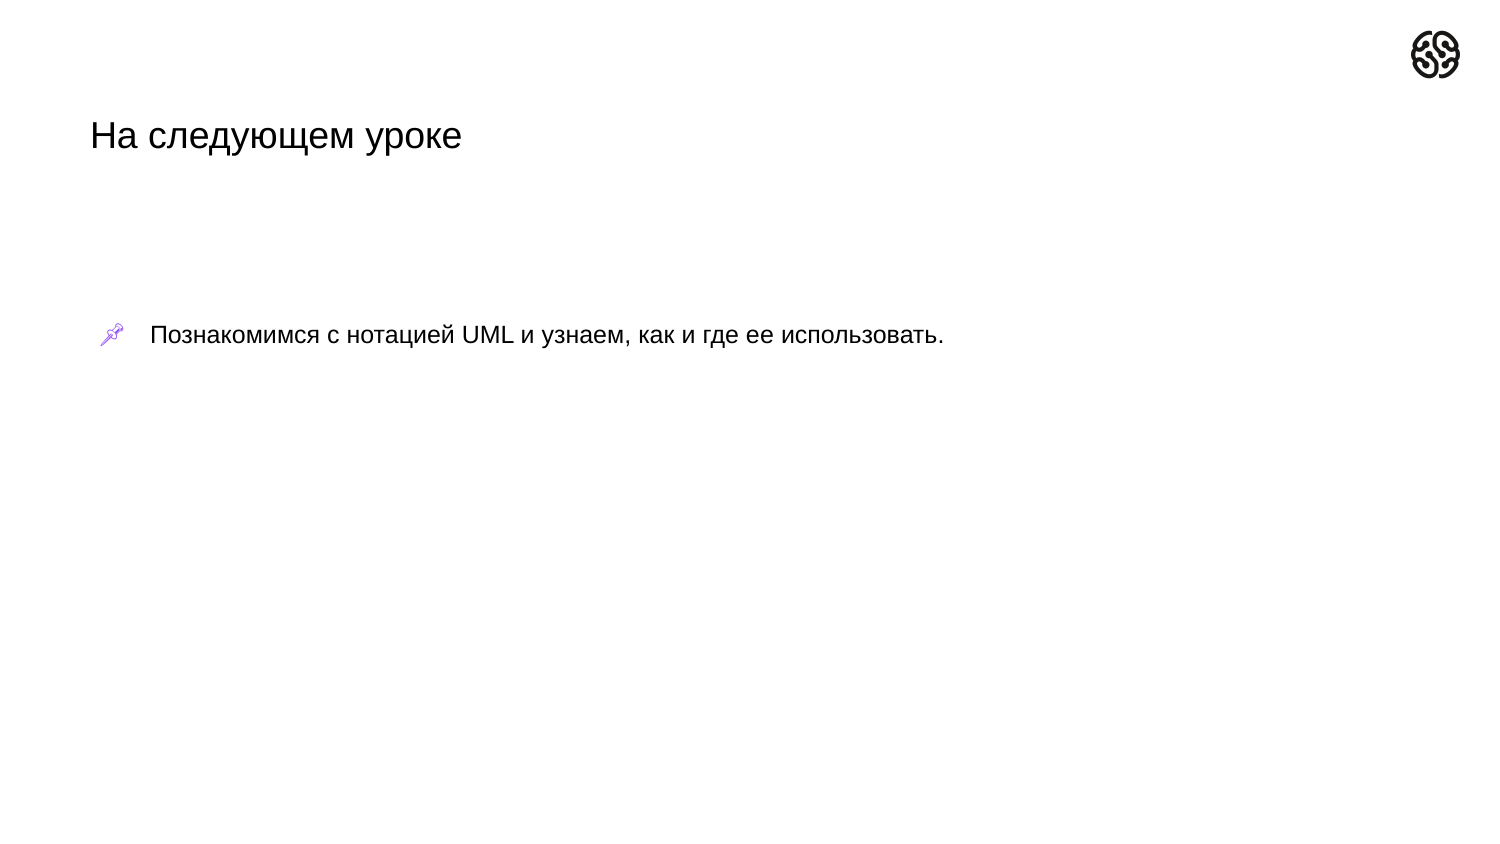

# На следующем уроке
Познакомимся с нотацией UML и узнаем, как и где ее использовать.